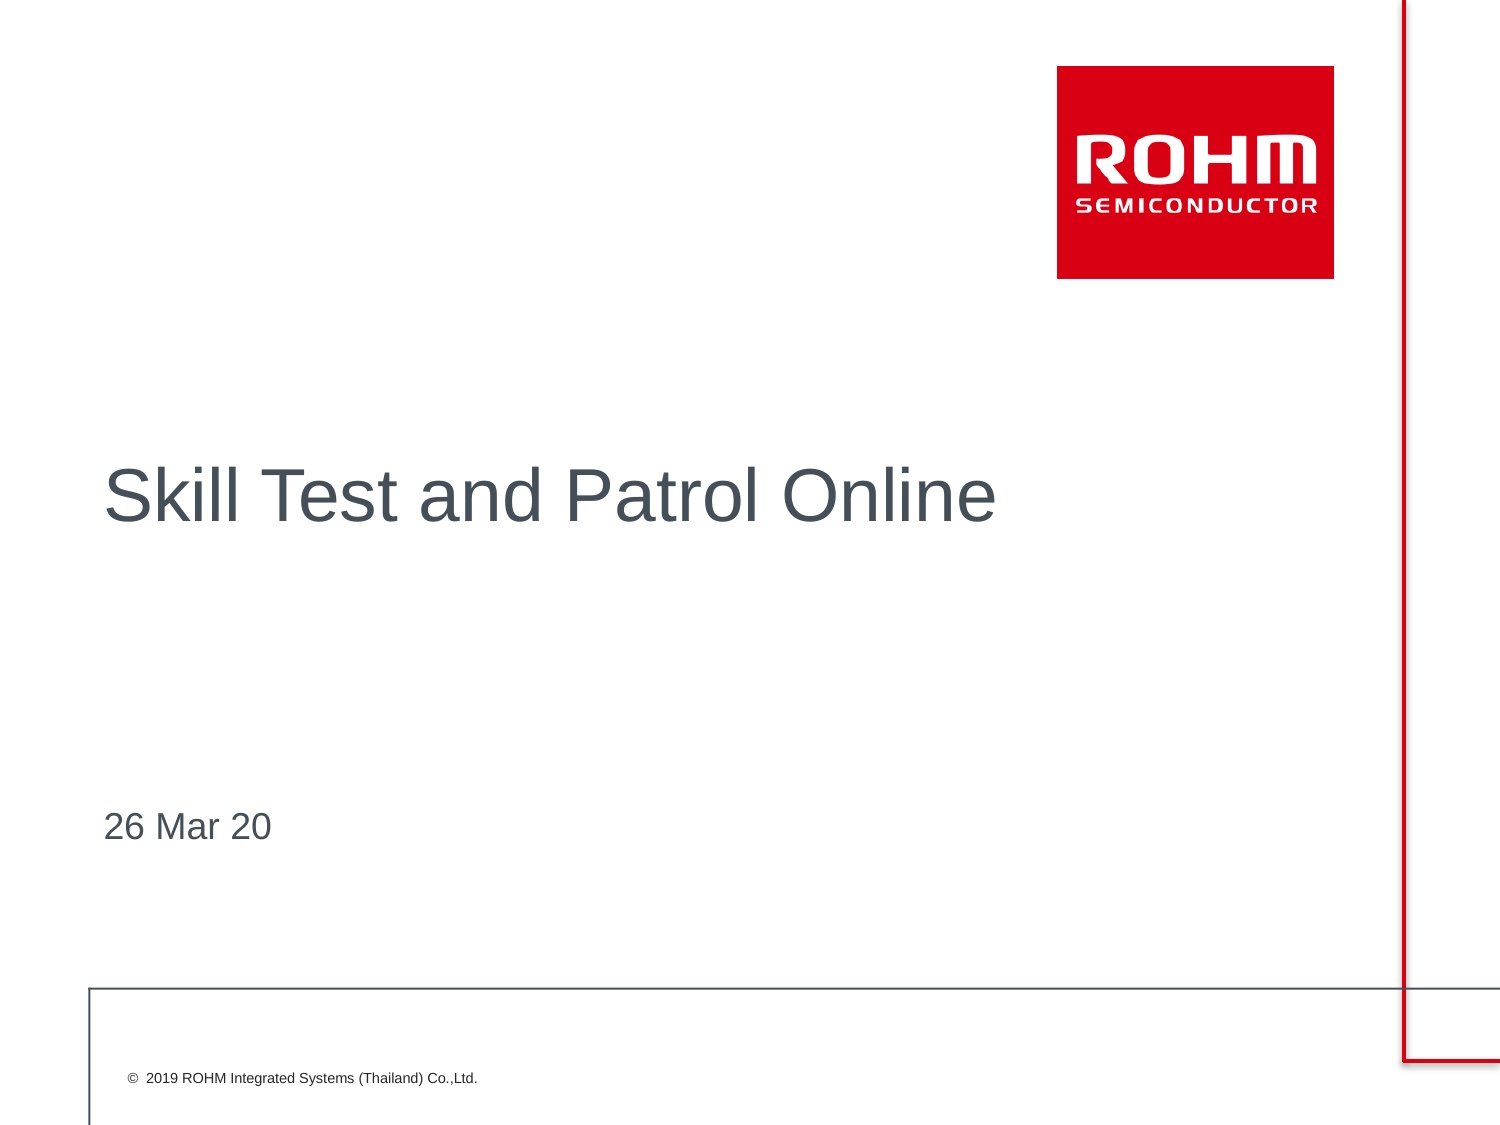

# Skill Test and Patrol Online
26 Mar 20